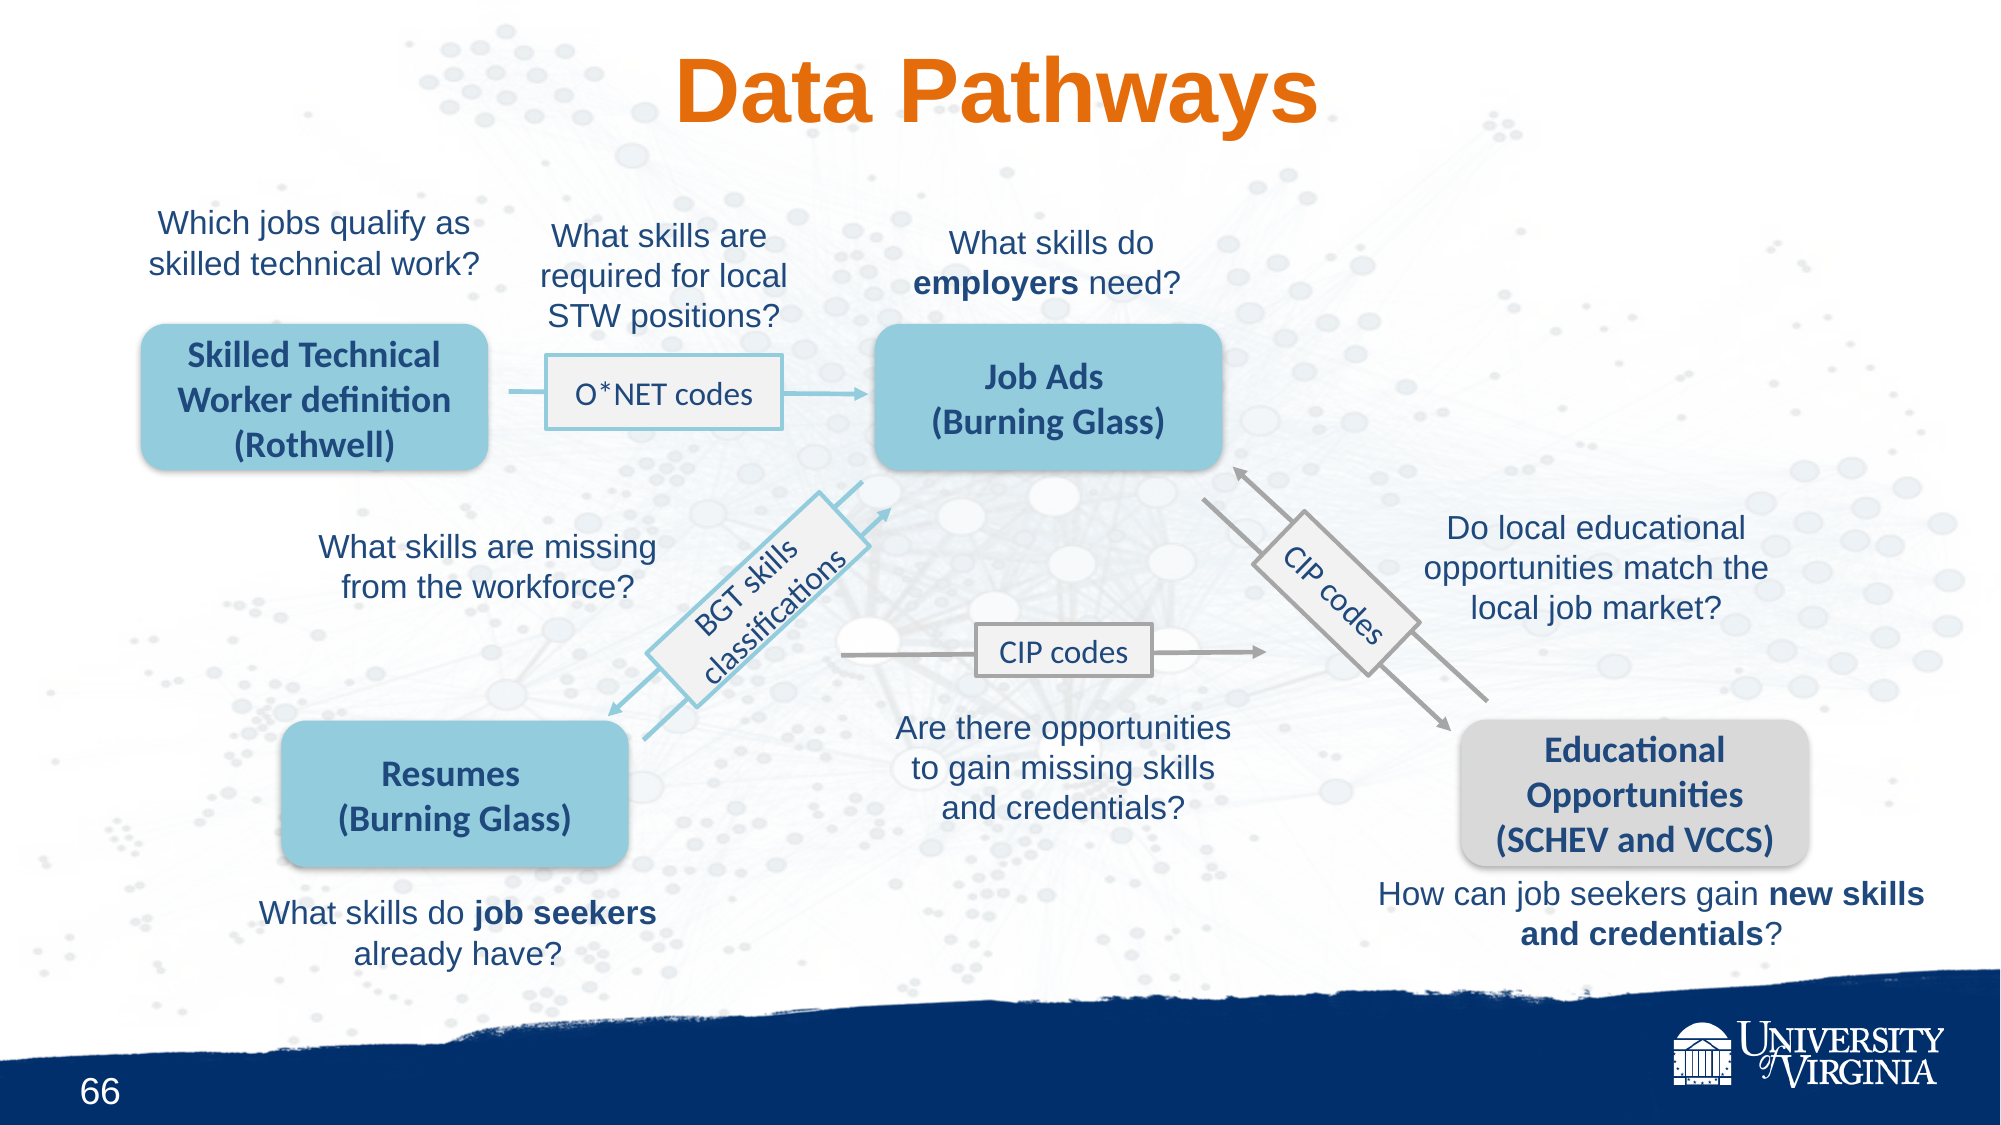

# Data Pathways
Which jobs qualify as skilled technical work?
What skills are
required for local STW positions?
What skills do employers need?
Skilled Technical Worker definition (Rothwell)
Job Ads
(Burning Glass)
O*NET codes
Do local educational opportunities match the local job market?
What skills are missing from the workforce?
CIP codes
BGT skills classifications
CIP codes
Are there opportunities to gain missing skills and credentials?
Educational Opportunities (SCHEV and VCCS)
Resumes
(Burning Glass)
How can job seekers gain new skills and credentials?
What skills do job seekers already have?
66